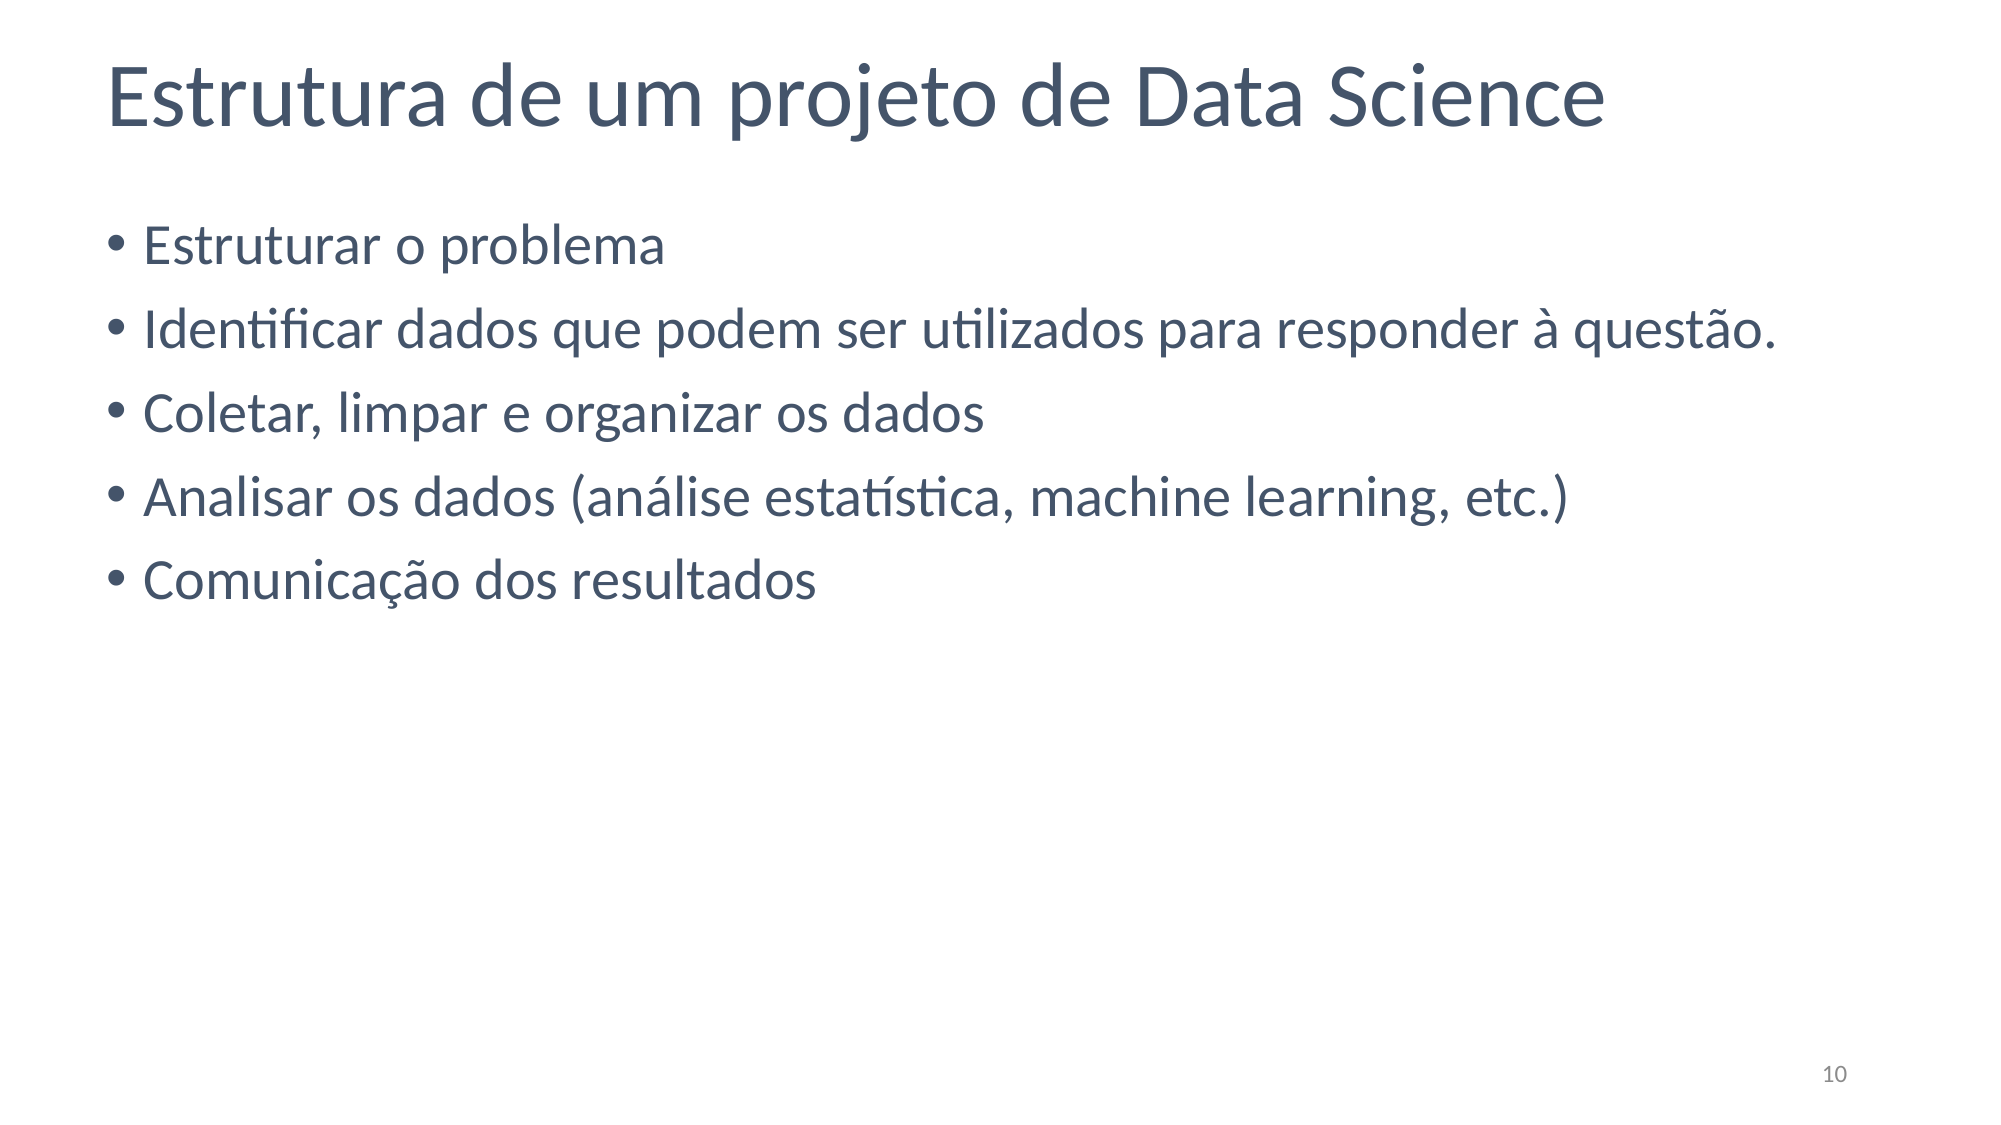

# Estrutura de um projeto de Data Science
Estruturar o problema
Identificar dados que podem ser utilizados para responder à questão.
Coletar, limpar e organizar os dados
Analisar os dados (análise estatística, machine learning, etc.)
Comunicação dos resultados
10